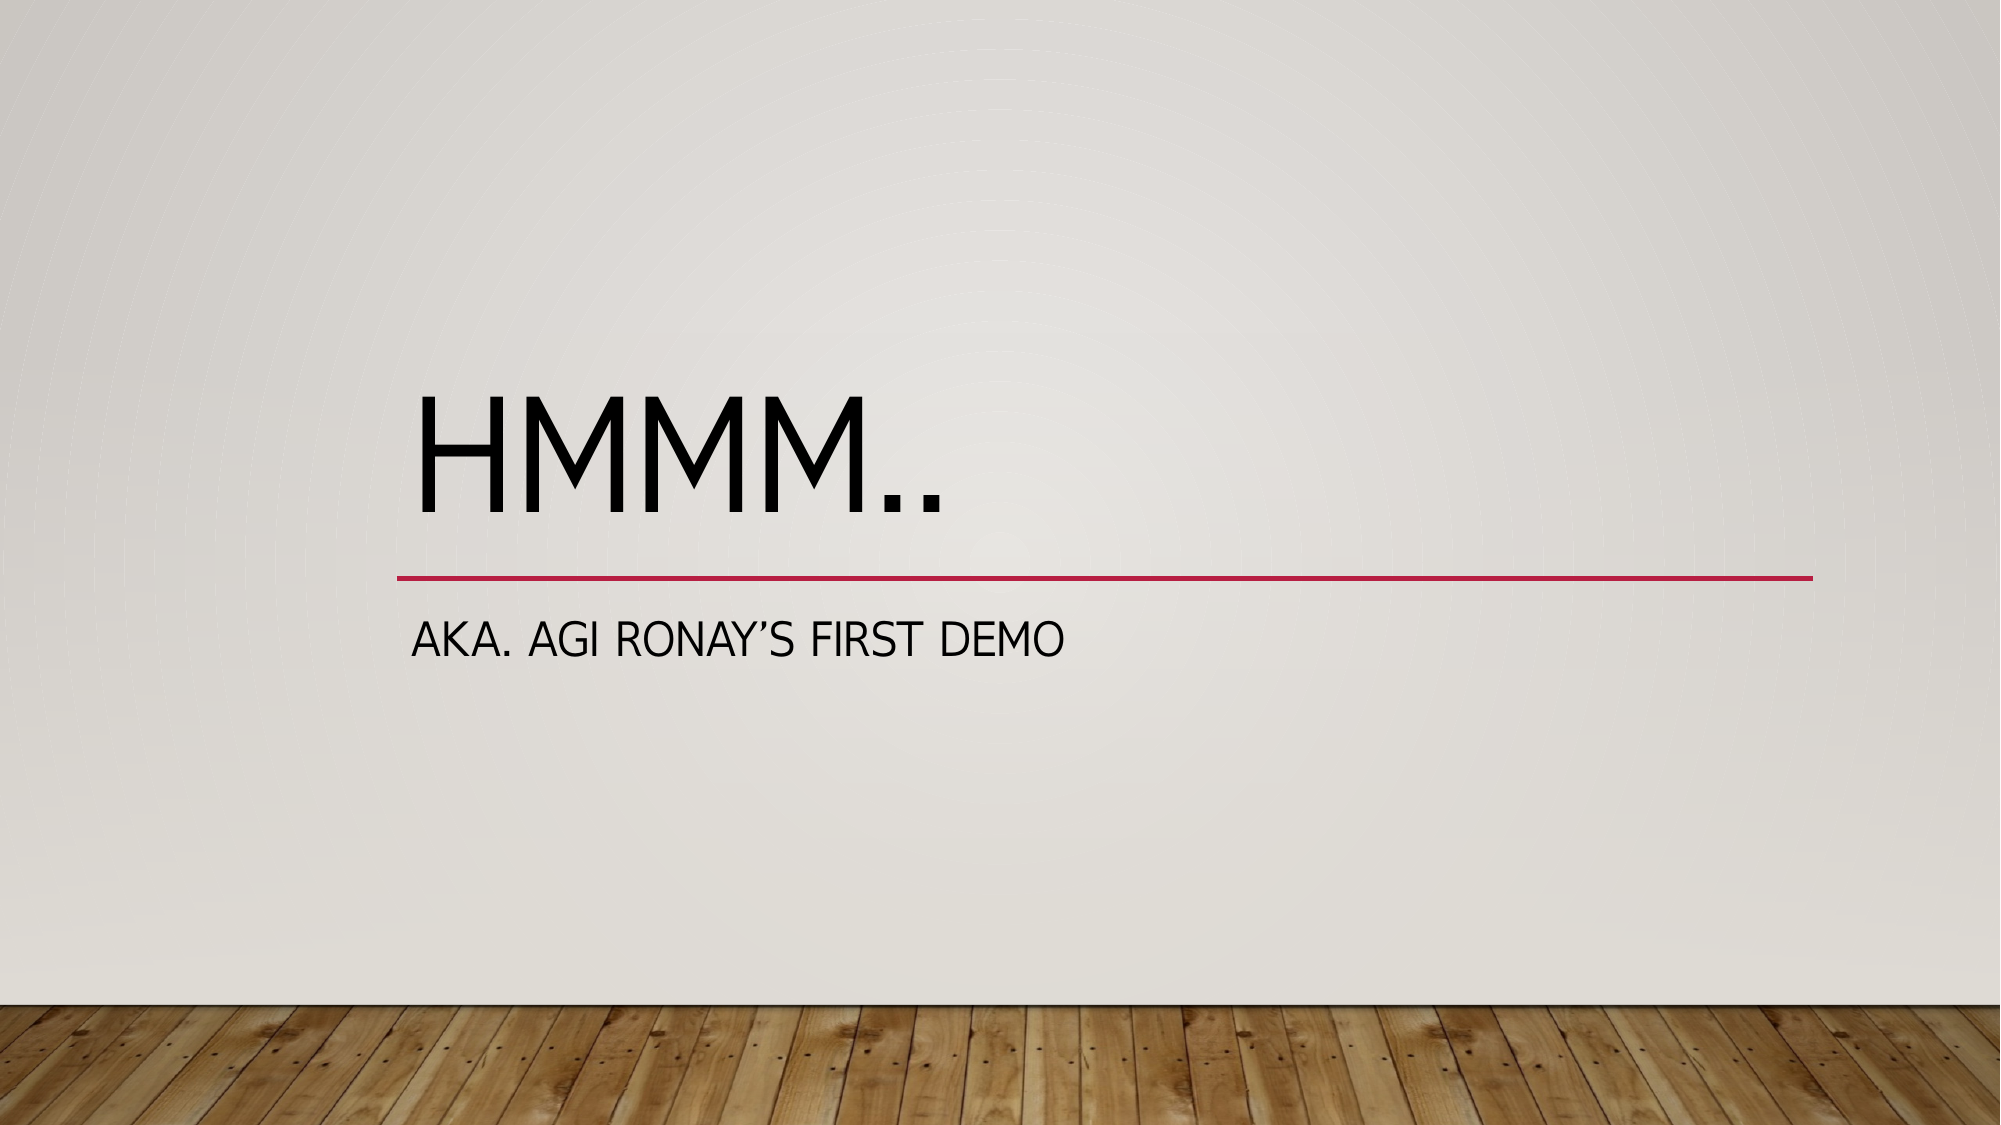

# Hmmm..
aka. Agi Ronay’s First Demo